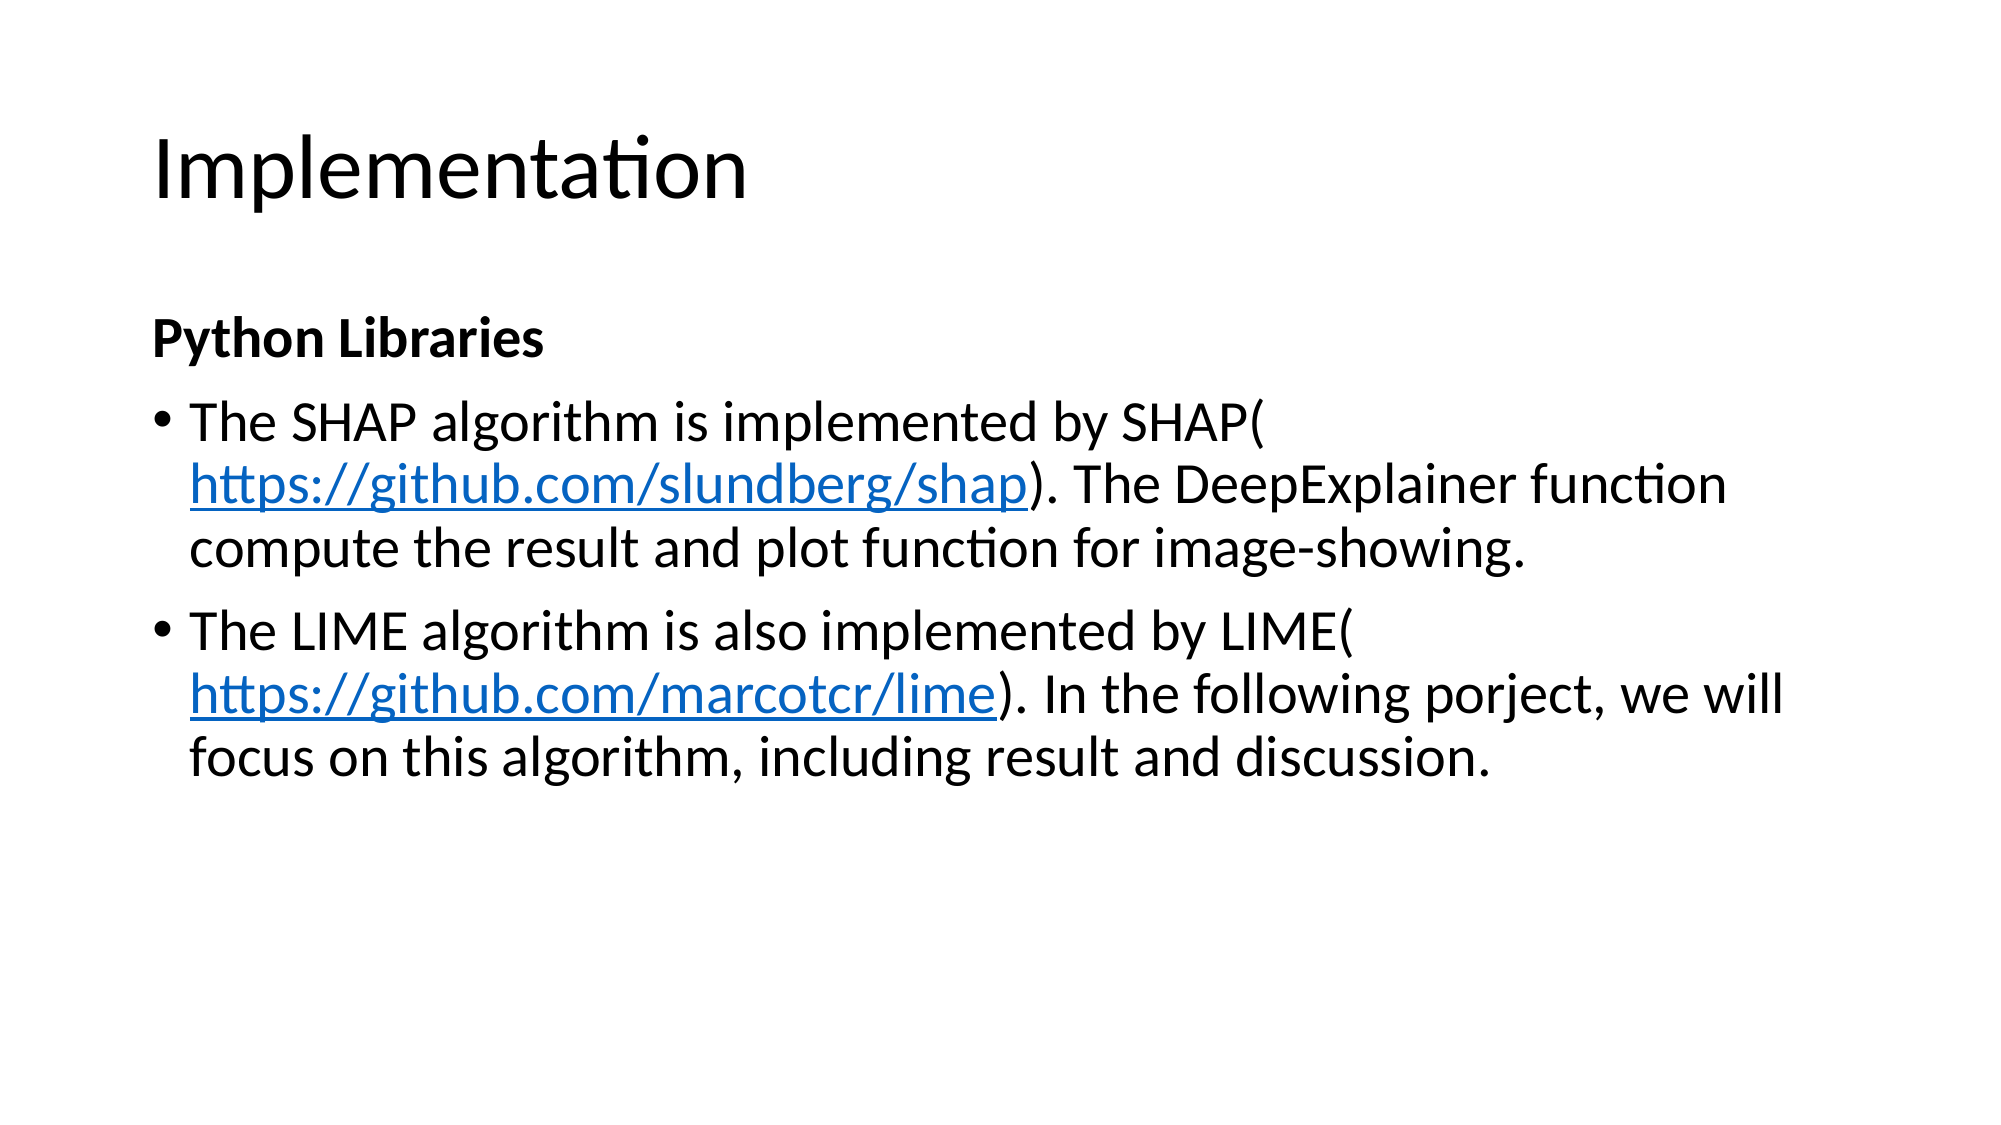

# Implementation
Python Libraries
The SHAP algorithm is implemented by SHAP(https://github.com/slundberg/shap). The DeepExplainer function compute the result and plot function for image-showing.
The LIME algorithm is also implemented by LIME(https://github.com/marcotcr/lime). In the following porject, we will focus on this algorithm, including result and discussion.